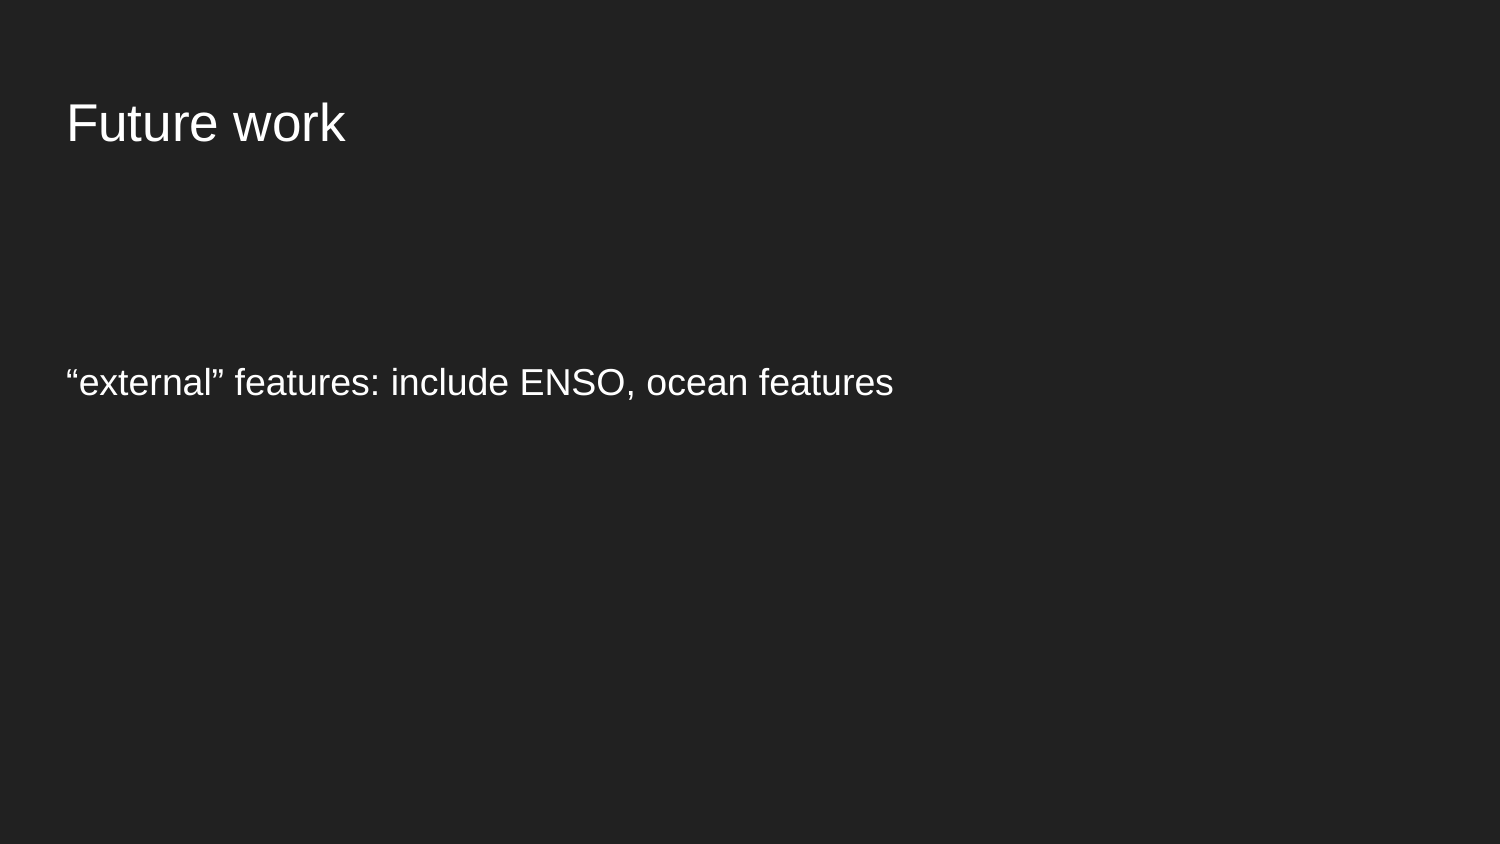

# Future work

“external” features: include ENSO, ocean features